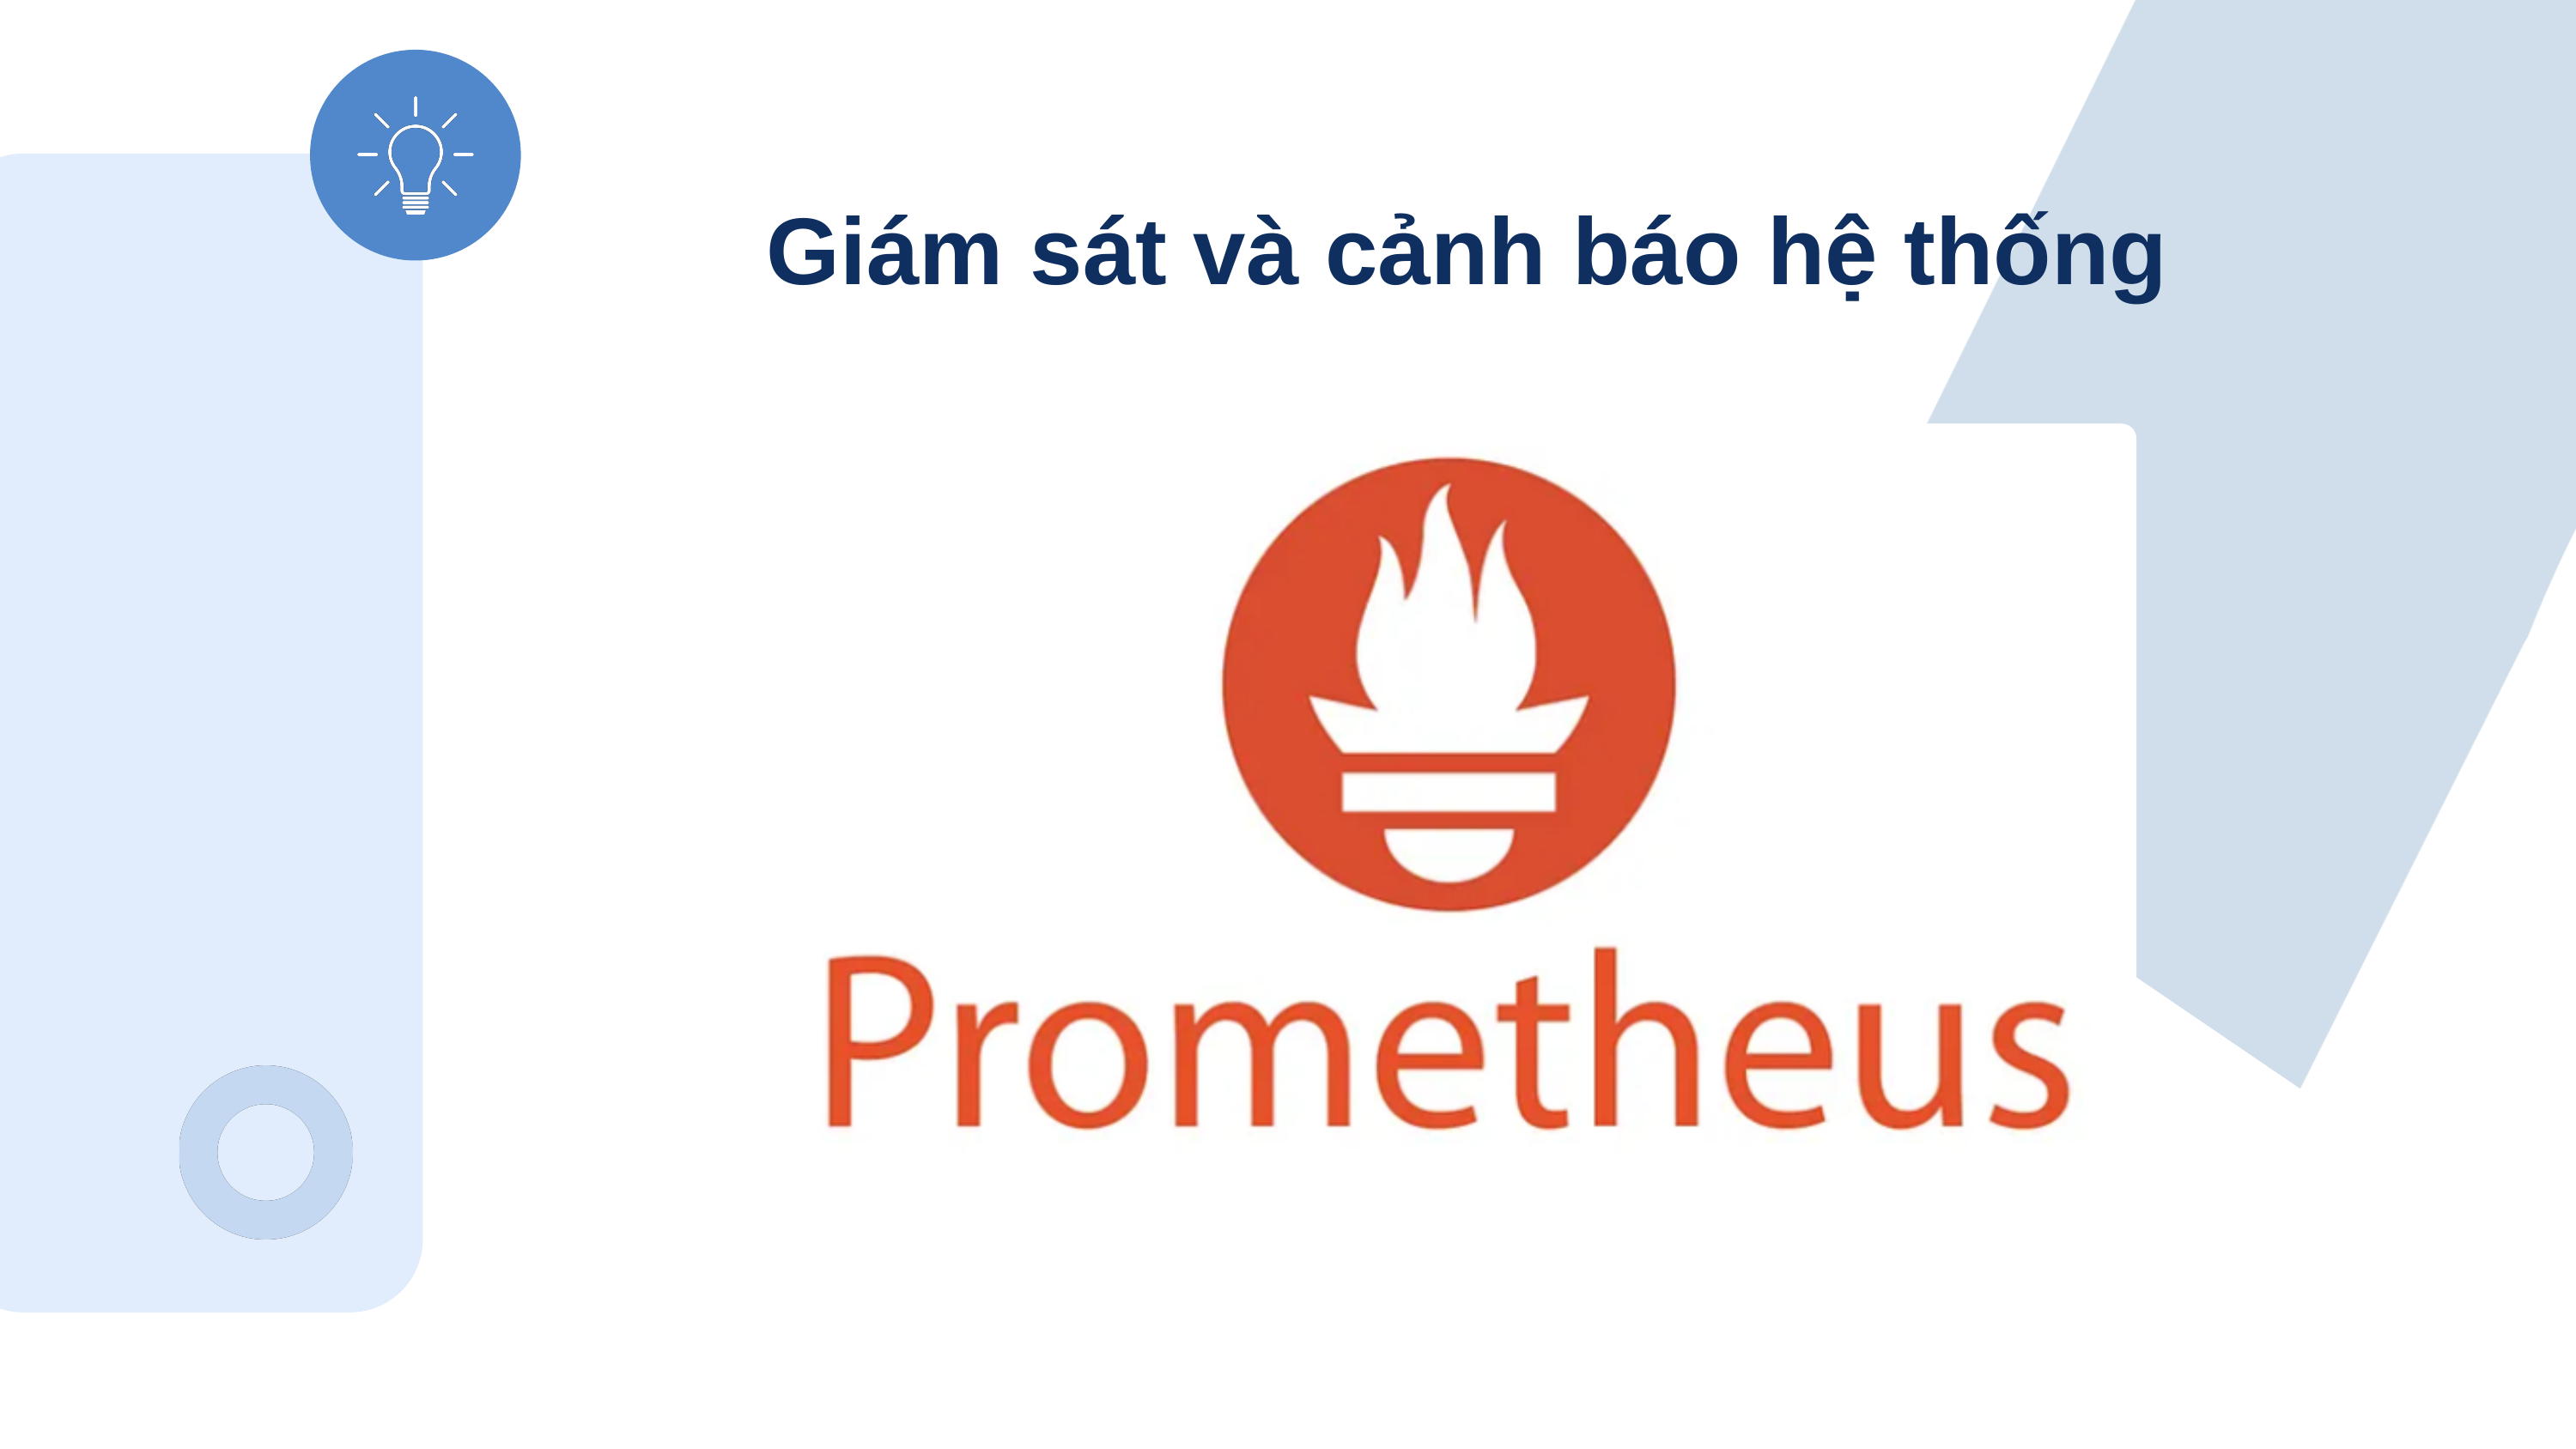

Giám sát và cảnh báo hệ thống